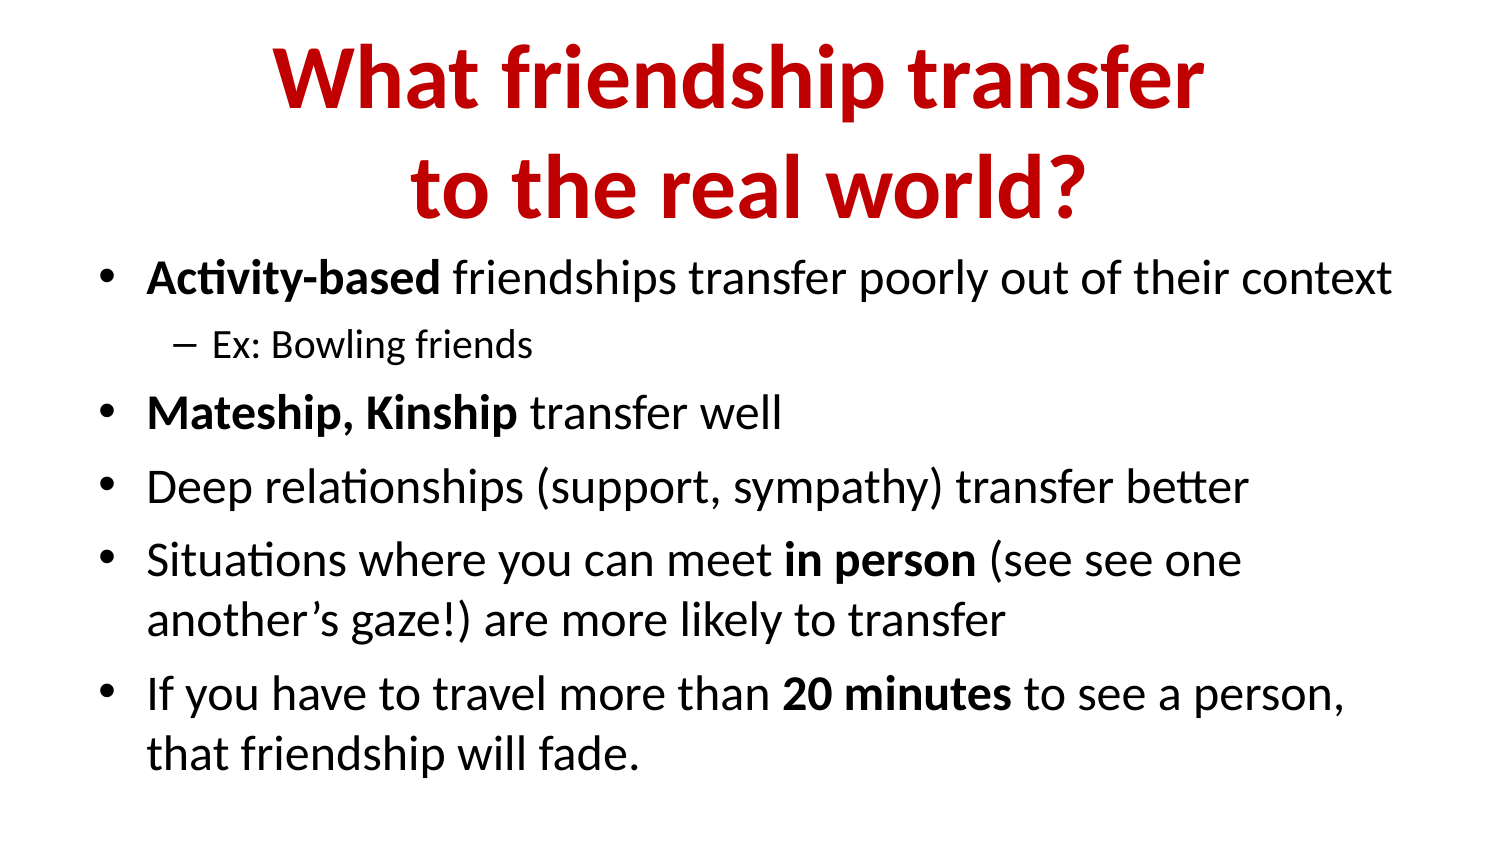

# What friendship transfer
to the real world?
Activity-based friendships transfer poorly out of their context
Ex: Bowling friends
Mateship, Kinship transfer well
Deep relationships (support, sympathy) transfer better
Situations where you can meet in person (see see one another’s gaze!) are more likely to transfer
If you have to travel more than 20 minutes to see a person, that friendship will fade.